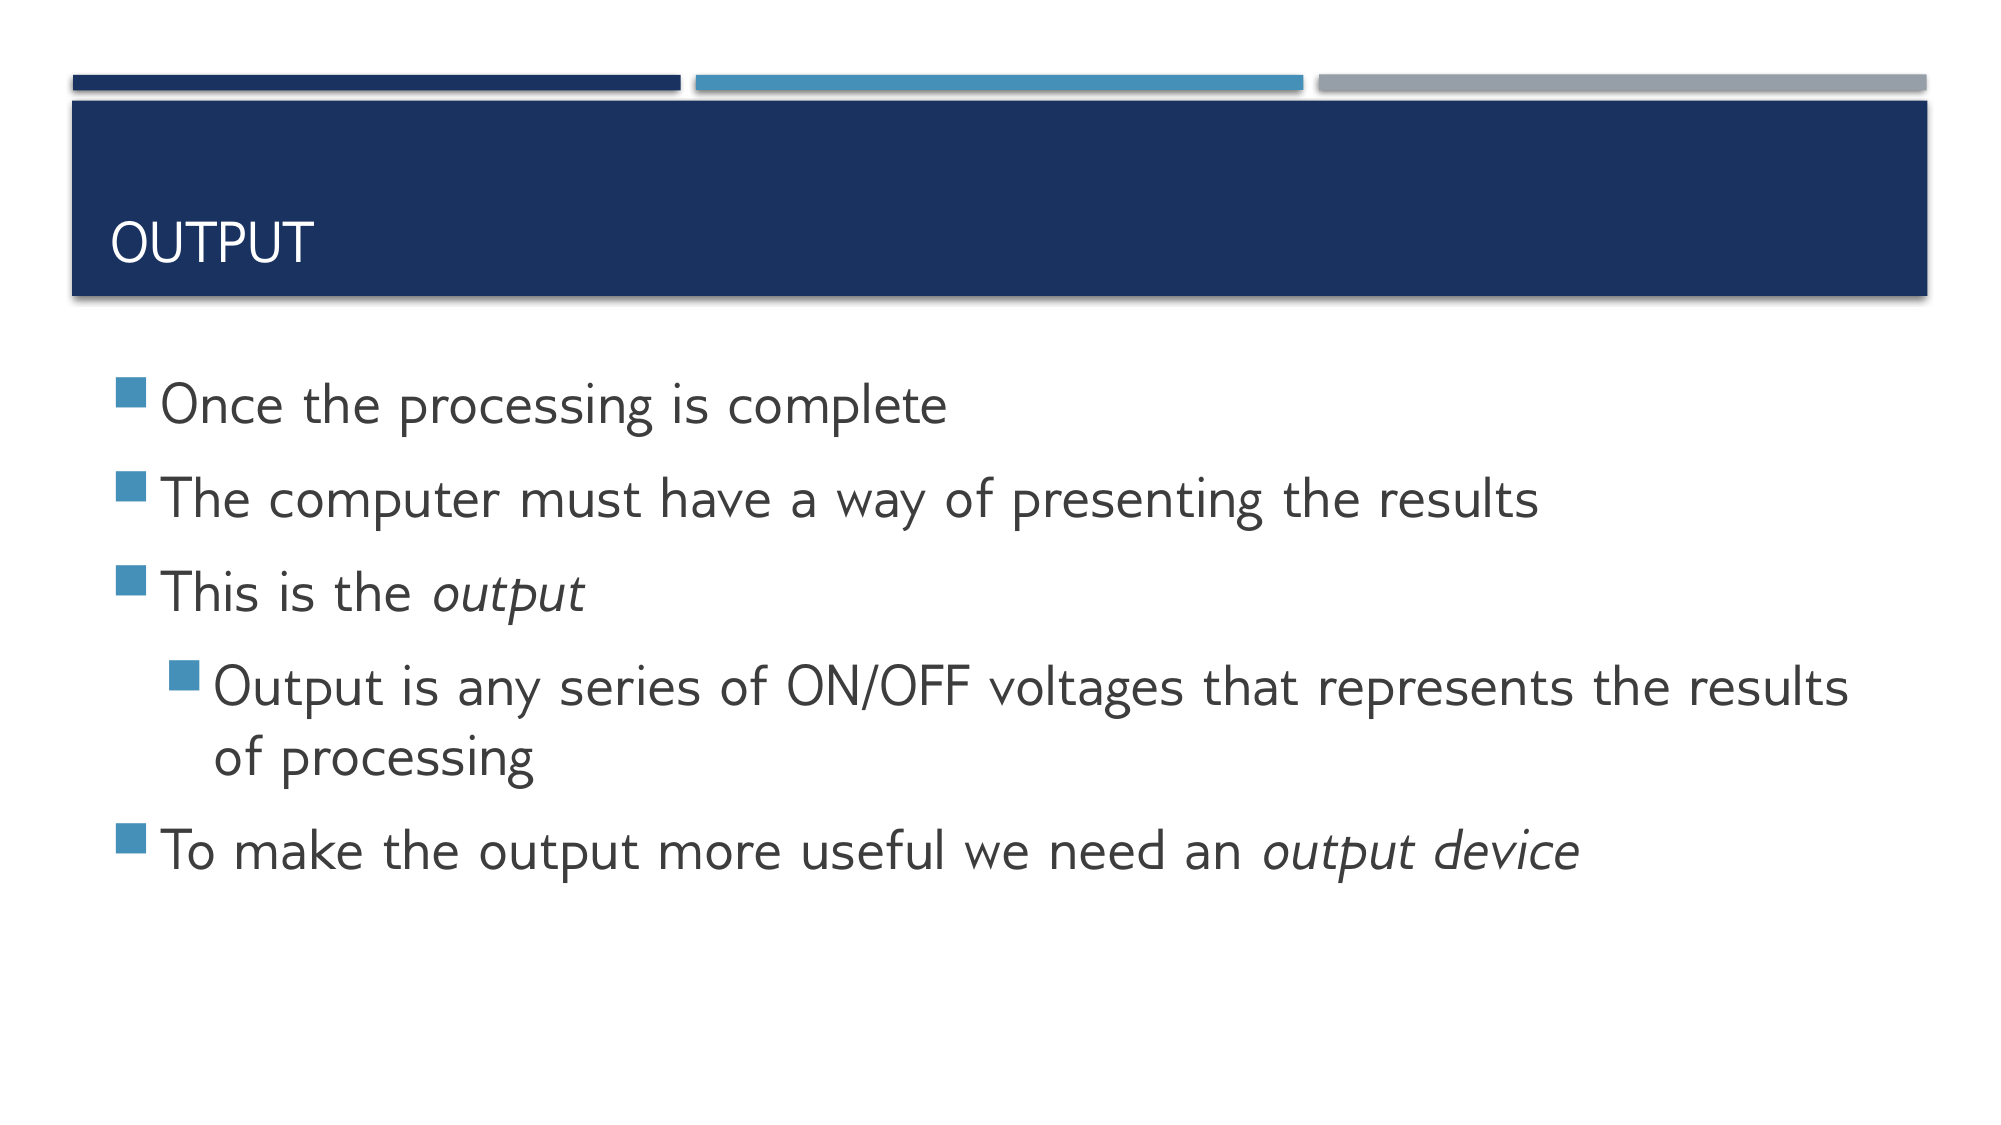

# OUTPUT
Once the processing is complete
The computer must have a way of presenting the results
This is the output
Output is any series of ON/OFF voltages that represents the results of processing
To make the output more useful we need an output device